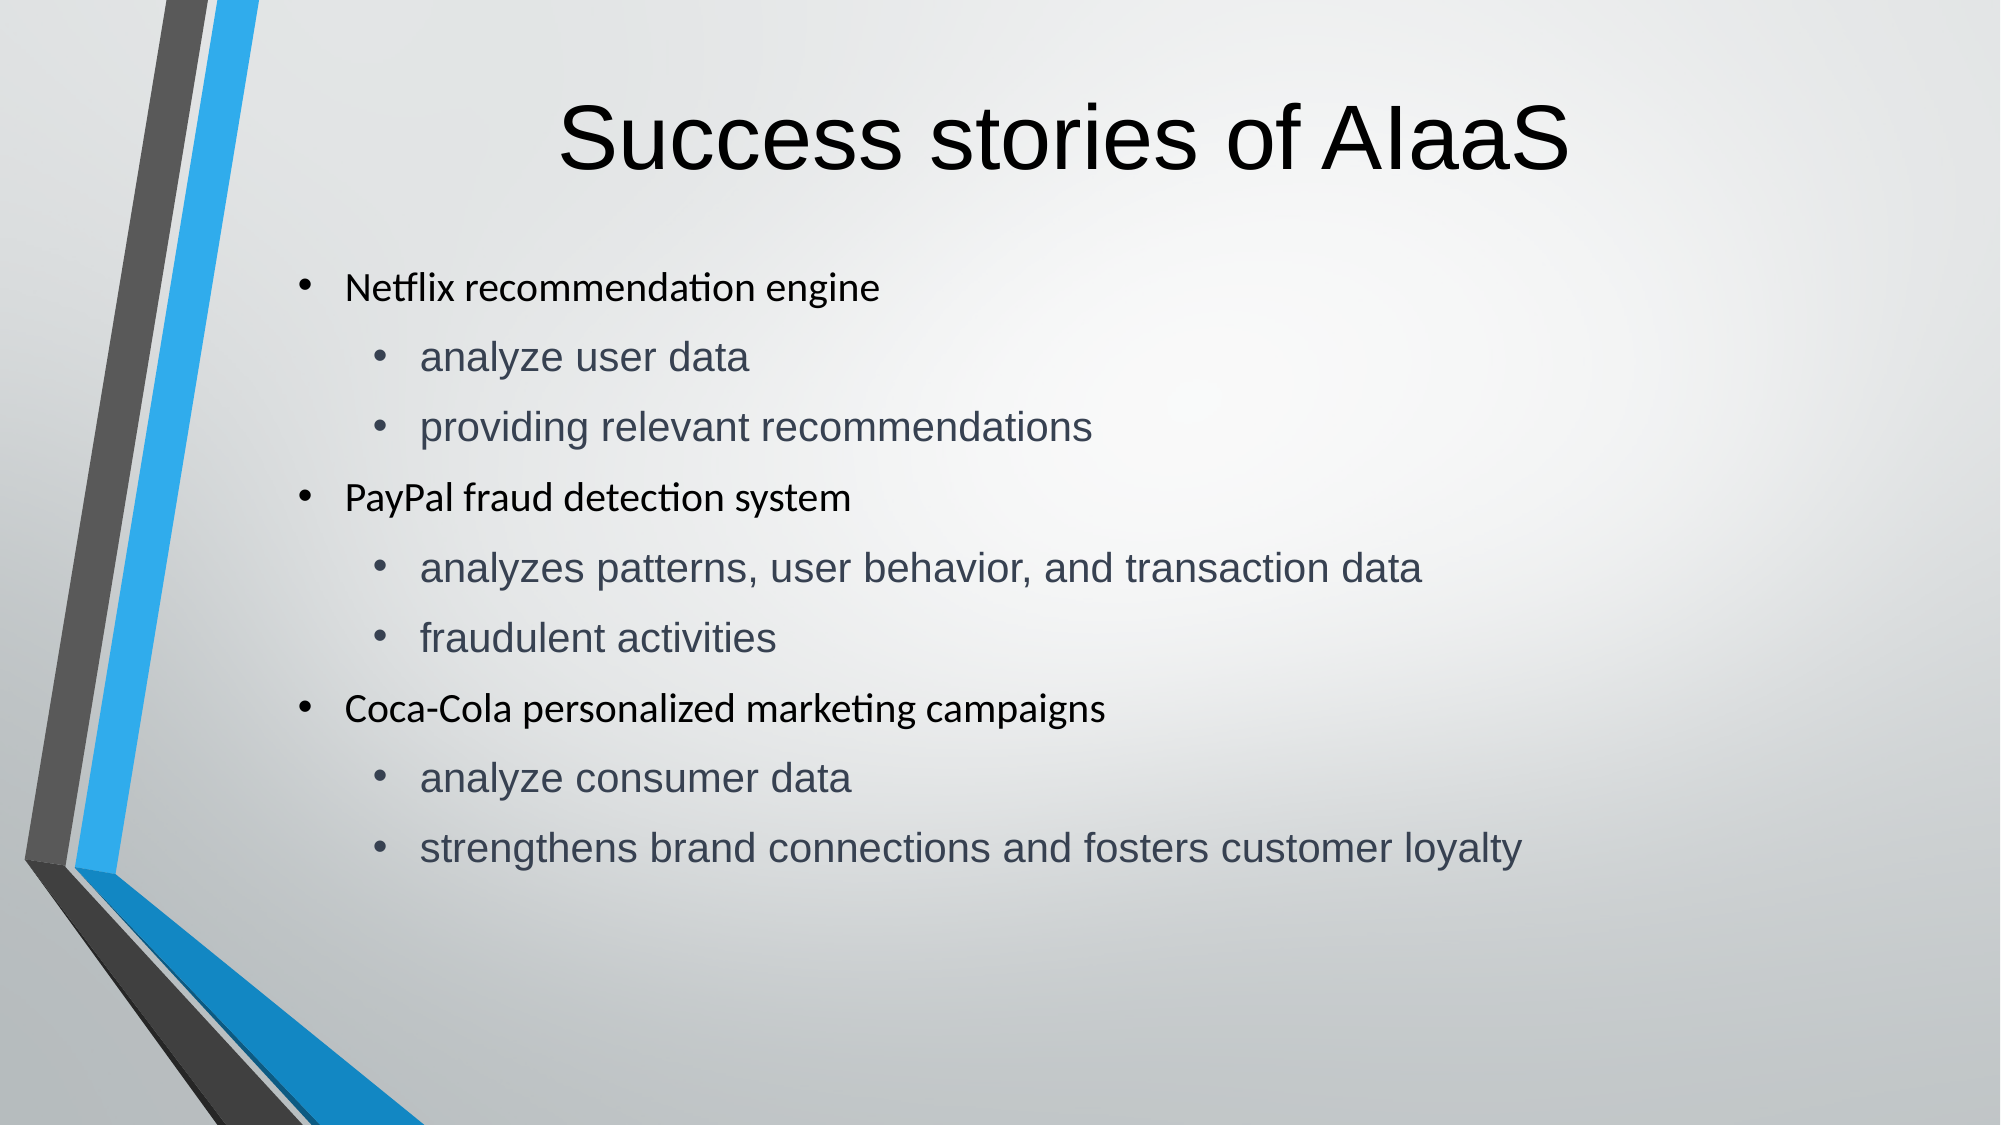

# Success stories of AIaaS
Netflix recommendation engine
analyze user data
providing relevant recommendations
PayPal fraud detection system
analyzes patterns, user behavior, and transaction data
fraudulent activities
Coca-Cola personalized marketing campaigns
analyze consumer data
strengthens brand connections and fosters customer loyalty